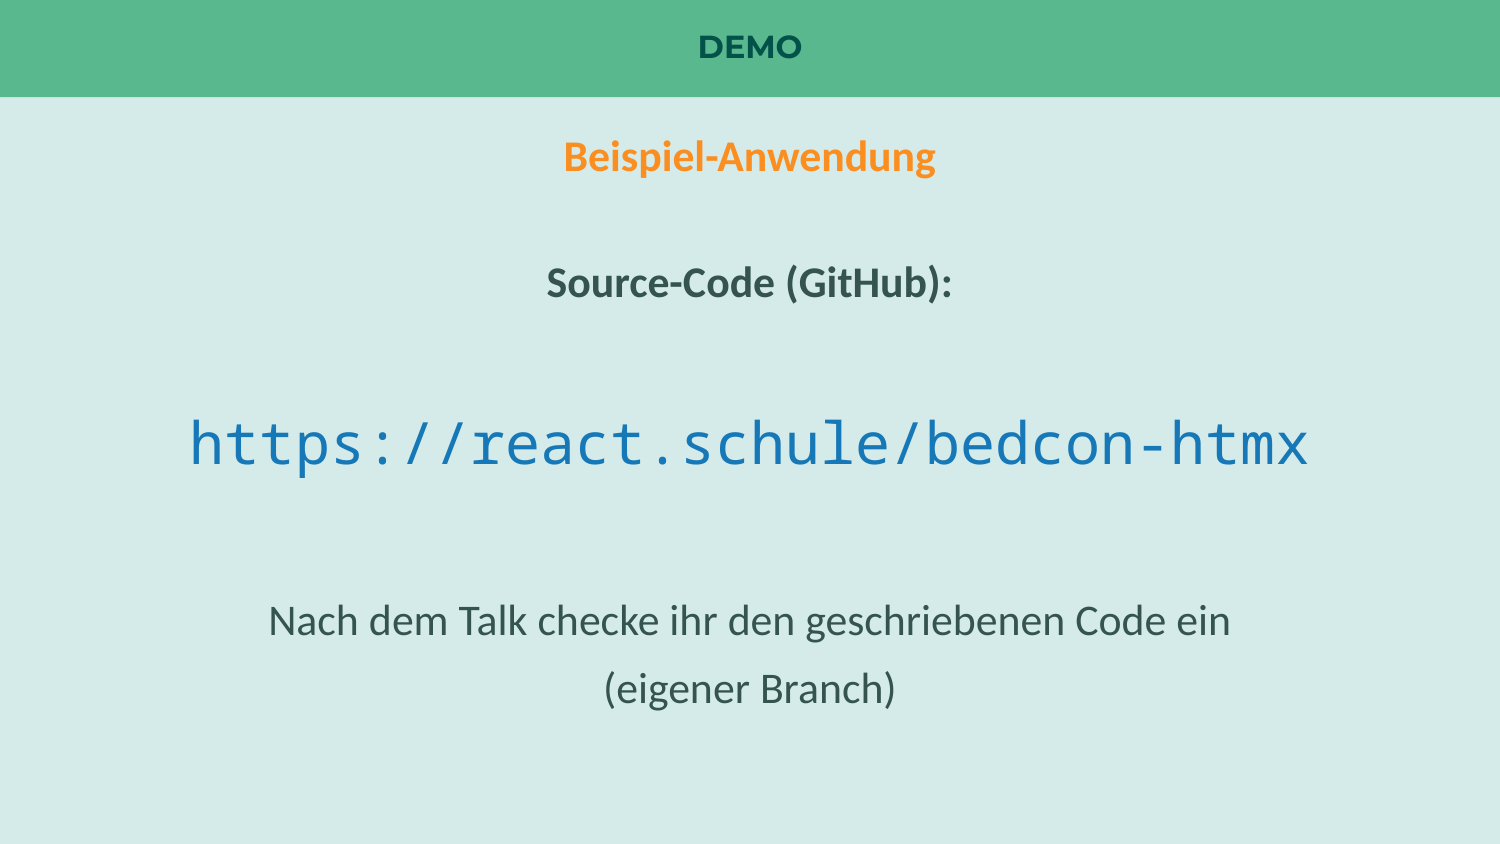

# Demo
Beispiel-Anwendung

Source-Code (GitHub):

https://react.schule/bedcon-htmx

Nach dem Talk checke ihr den geschriebenen Code ein
(eigener Branch)